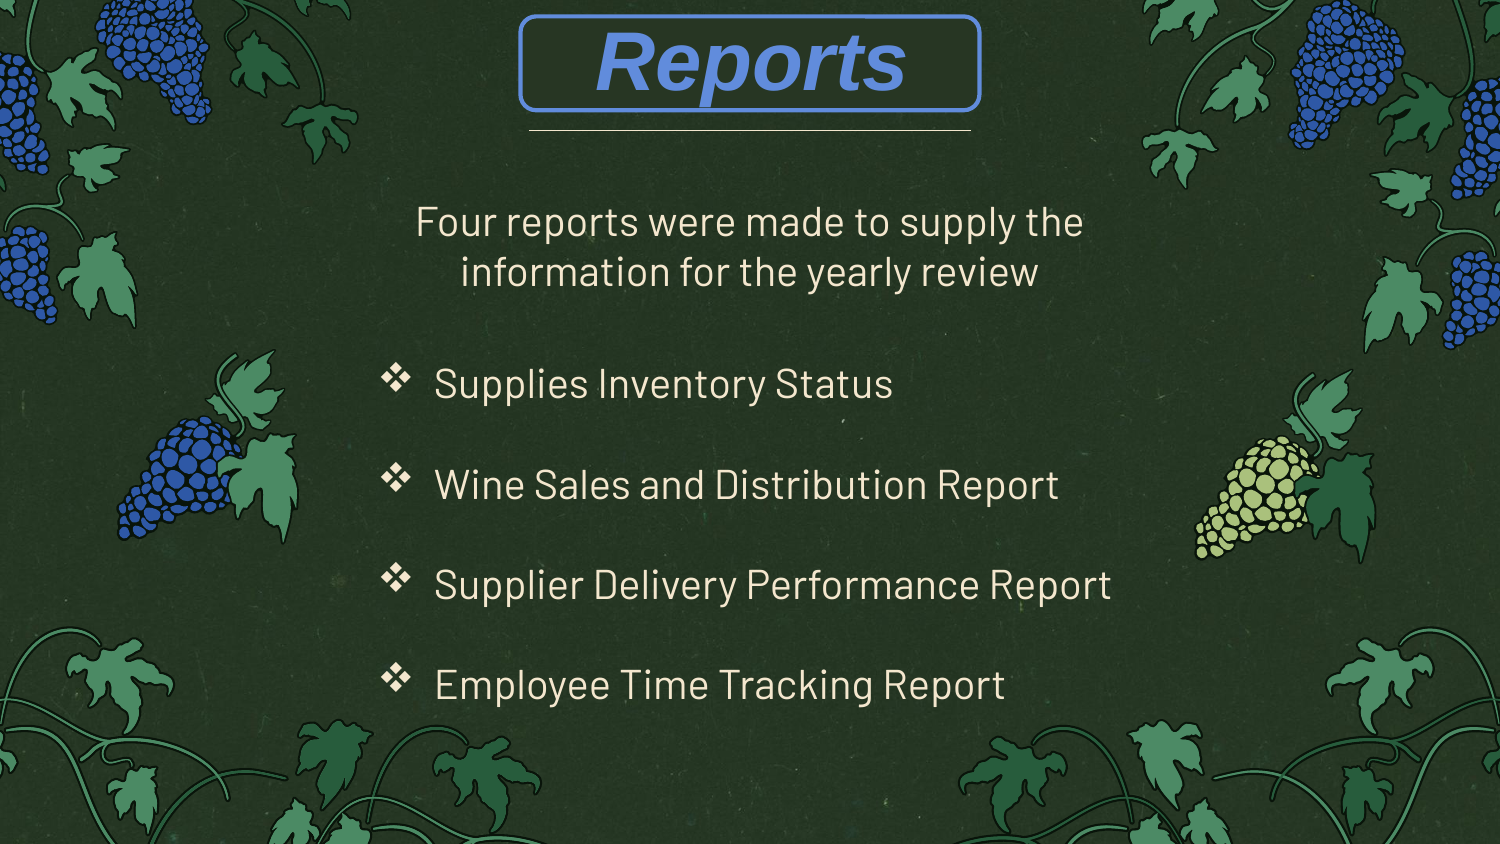

Reports
Four reports were made to supply the information for the yearly review
Supplies Inventory Status
Wine Sales and Distribution Report
Supplier Delivery Performance Report
Employee Time Tracking Report